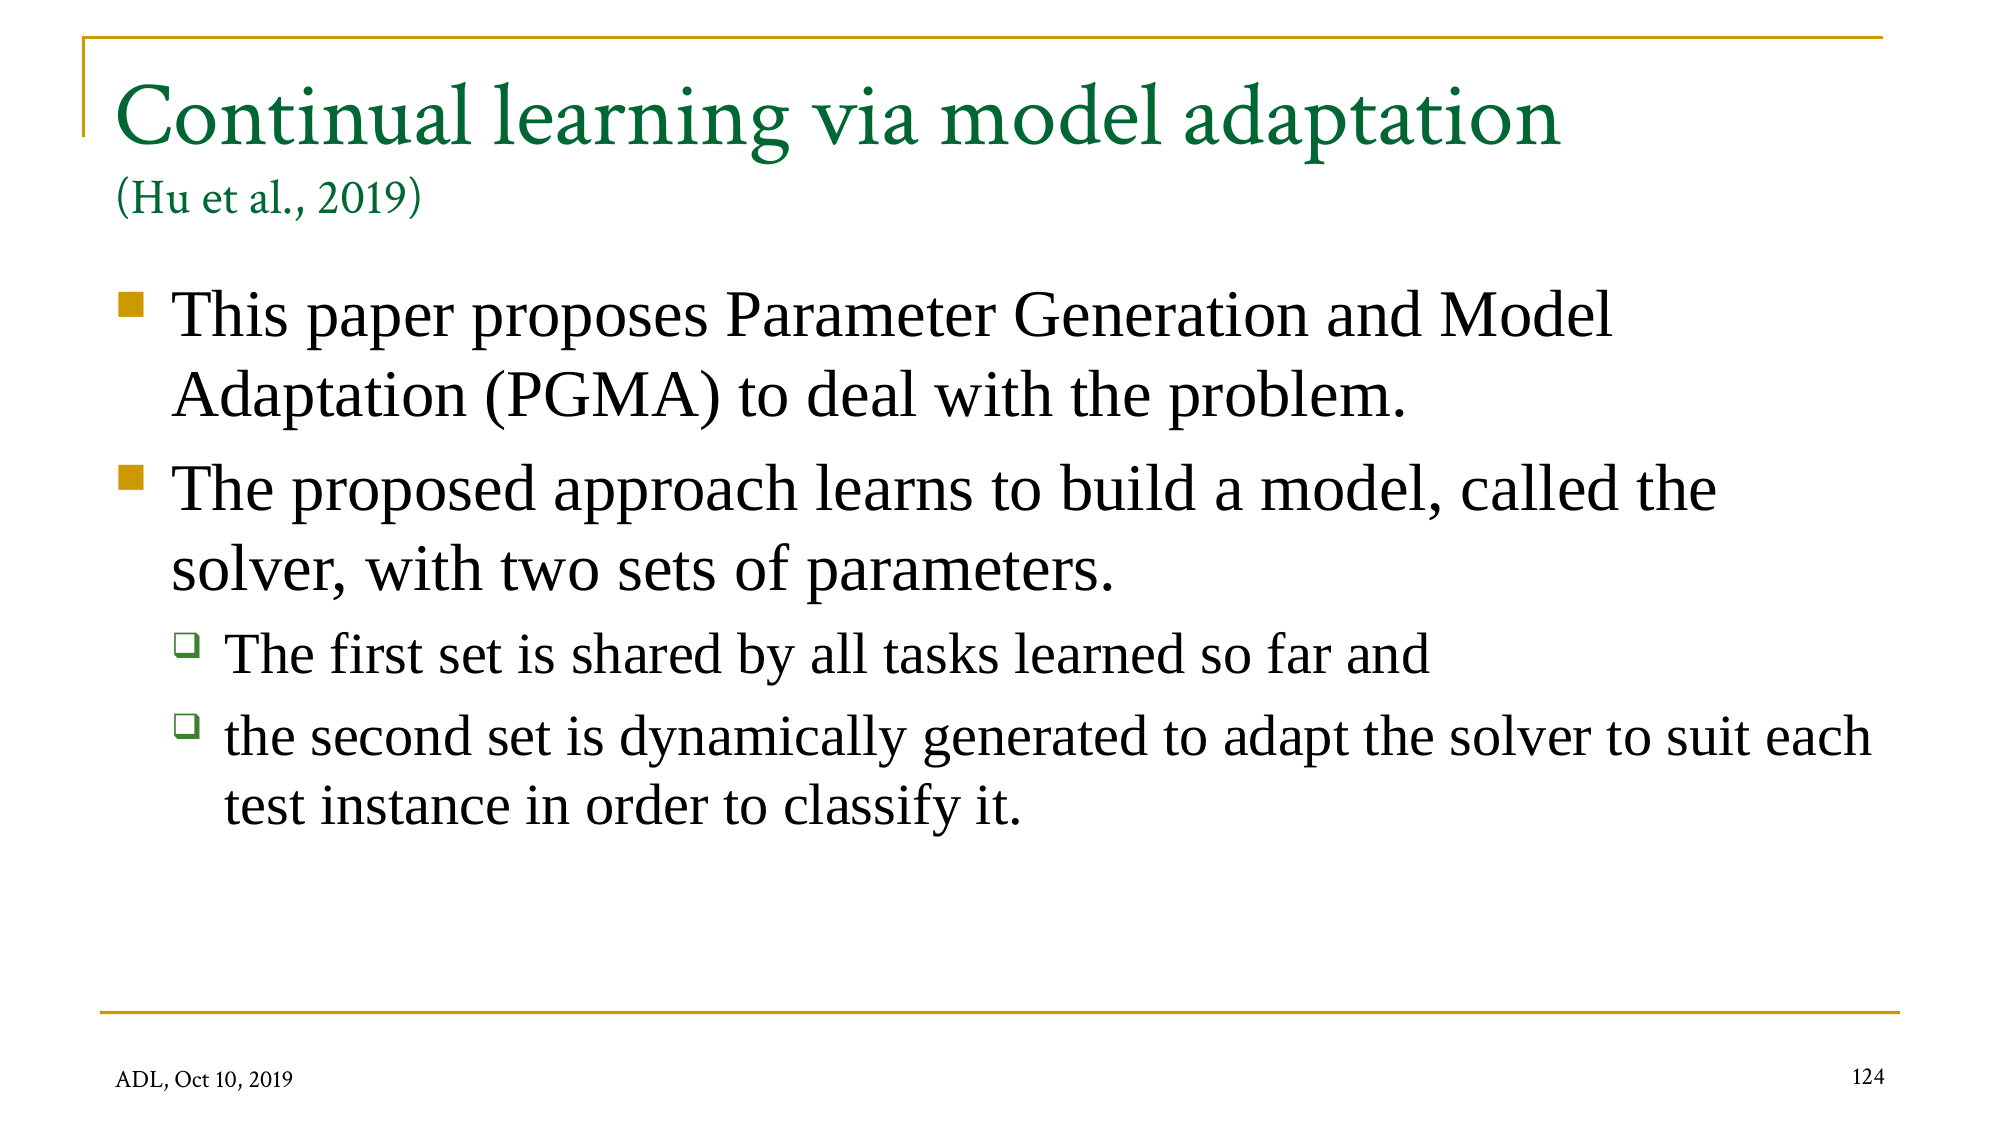

# Continual learning via model adaptation (Hu et al., 2019)
This paper proposes Parameter Generation and Model Adaptation (PGMA) to deal with the problem.
The proposed approach learns to build a model, called the solver, with two sets of parameters.
The first set is shared by all tasks learned so far and
the second set is dynamically generated to adapt the solver to suit each test instance in order to classify it.

124
ADL, Oct 10, 2019